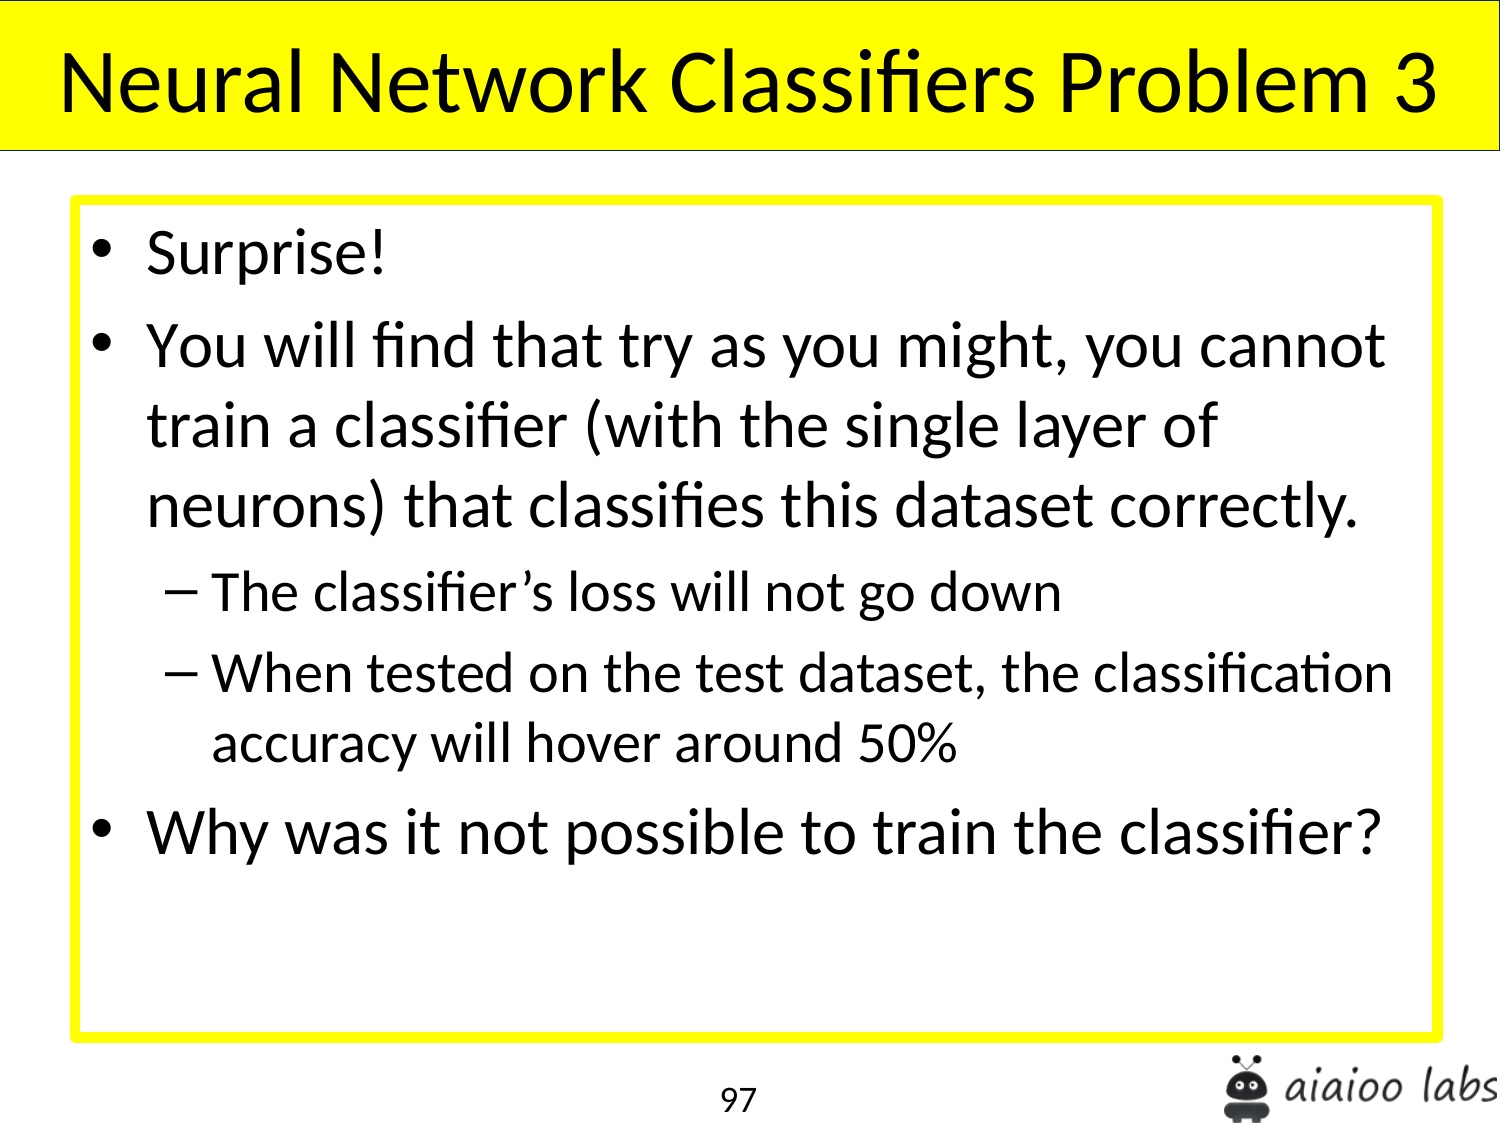

Neural Network Classifiers Problem 3
Surprise!
You will find that try as you might, you cannot train a classifier (with the single layer of neurons) that classifies this dataset correctly.
The classifier’s loss will not go down
When tested on the test dataset, the classification accuracy will hover around 50%
Why was it not possible to train the classifier?